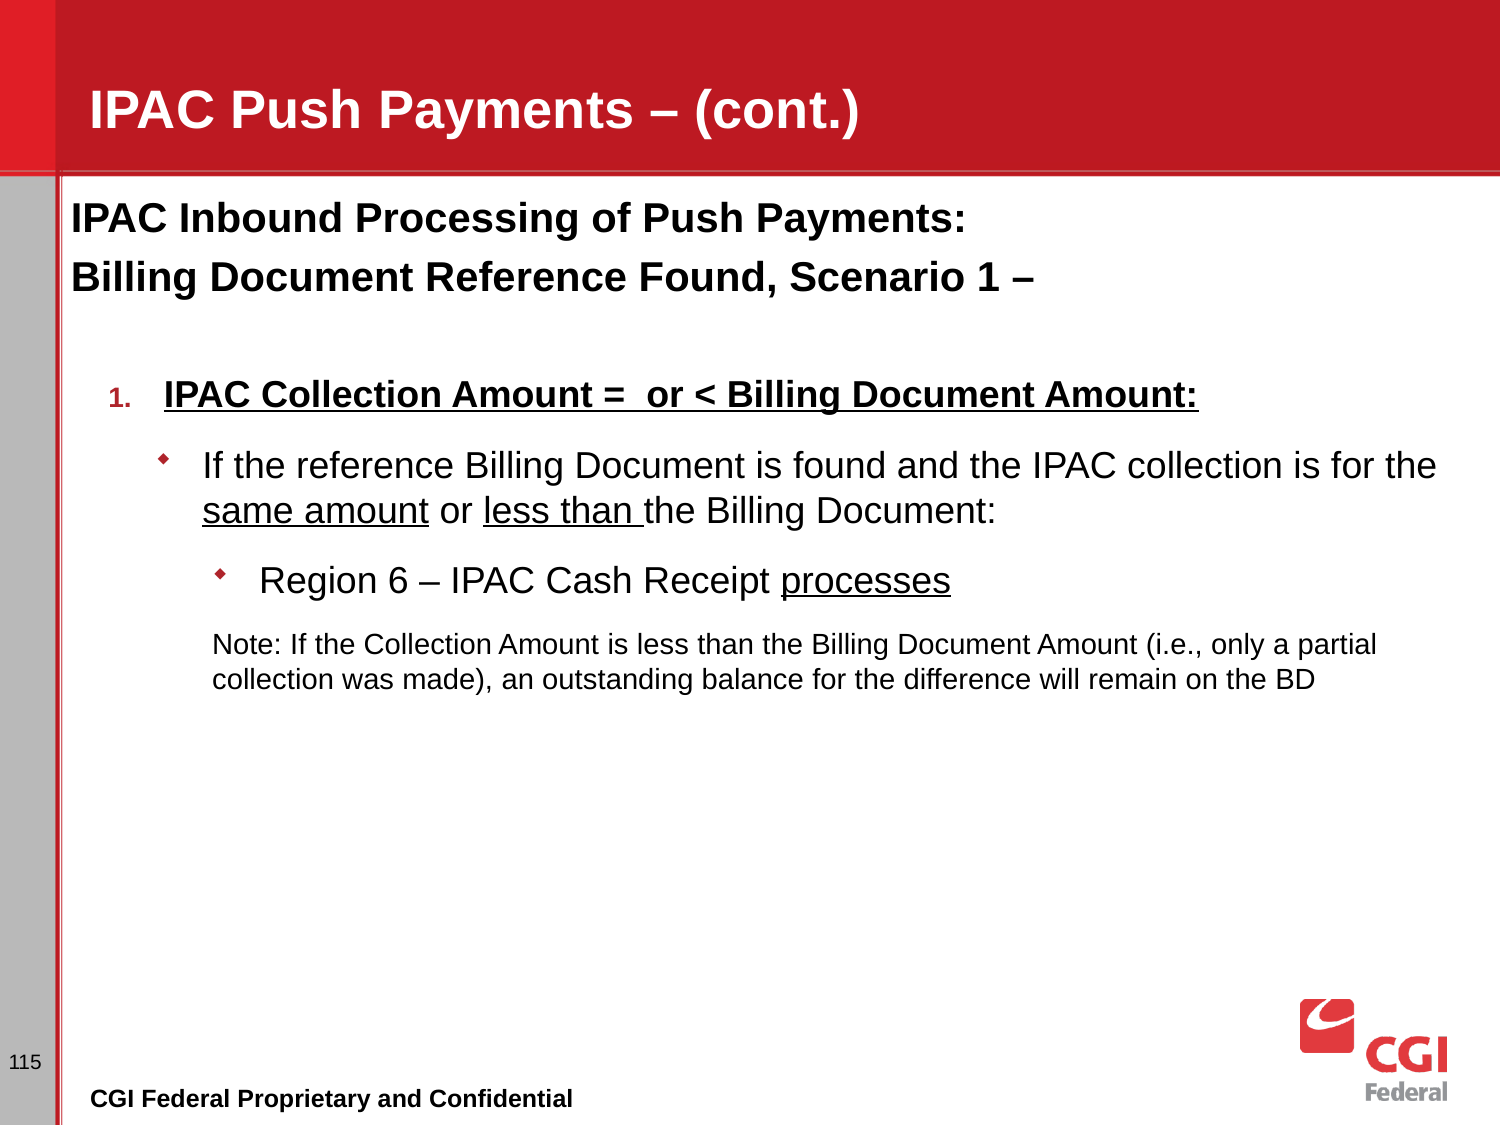

# IPAC Push Payments – (cont.)
IPAC Inbound Processing of Push Payments:
Billing Document Reference Found, Scenario 1 –

IPAC Collection Amount =  or < Billing Document Amount:
If the reference Billing Document is found and the IPAC collection is for the same amount or less than the Billing Document:
Region 6 – IPAC Cash Receipt processes
Note: If the Collection Amount is less than the Billing Document Amount (i.e., only a partial collection was made), an outstanding balance for the difference will remain on the BD

115
CGI Federal Proprietary and Confidential